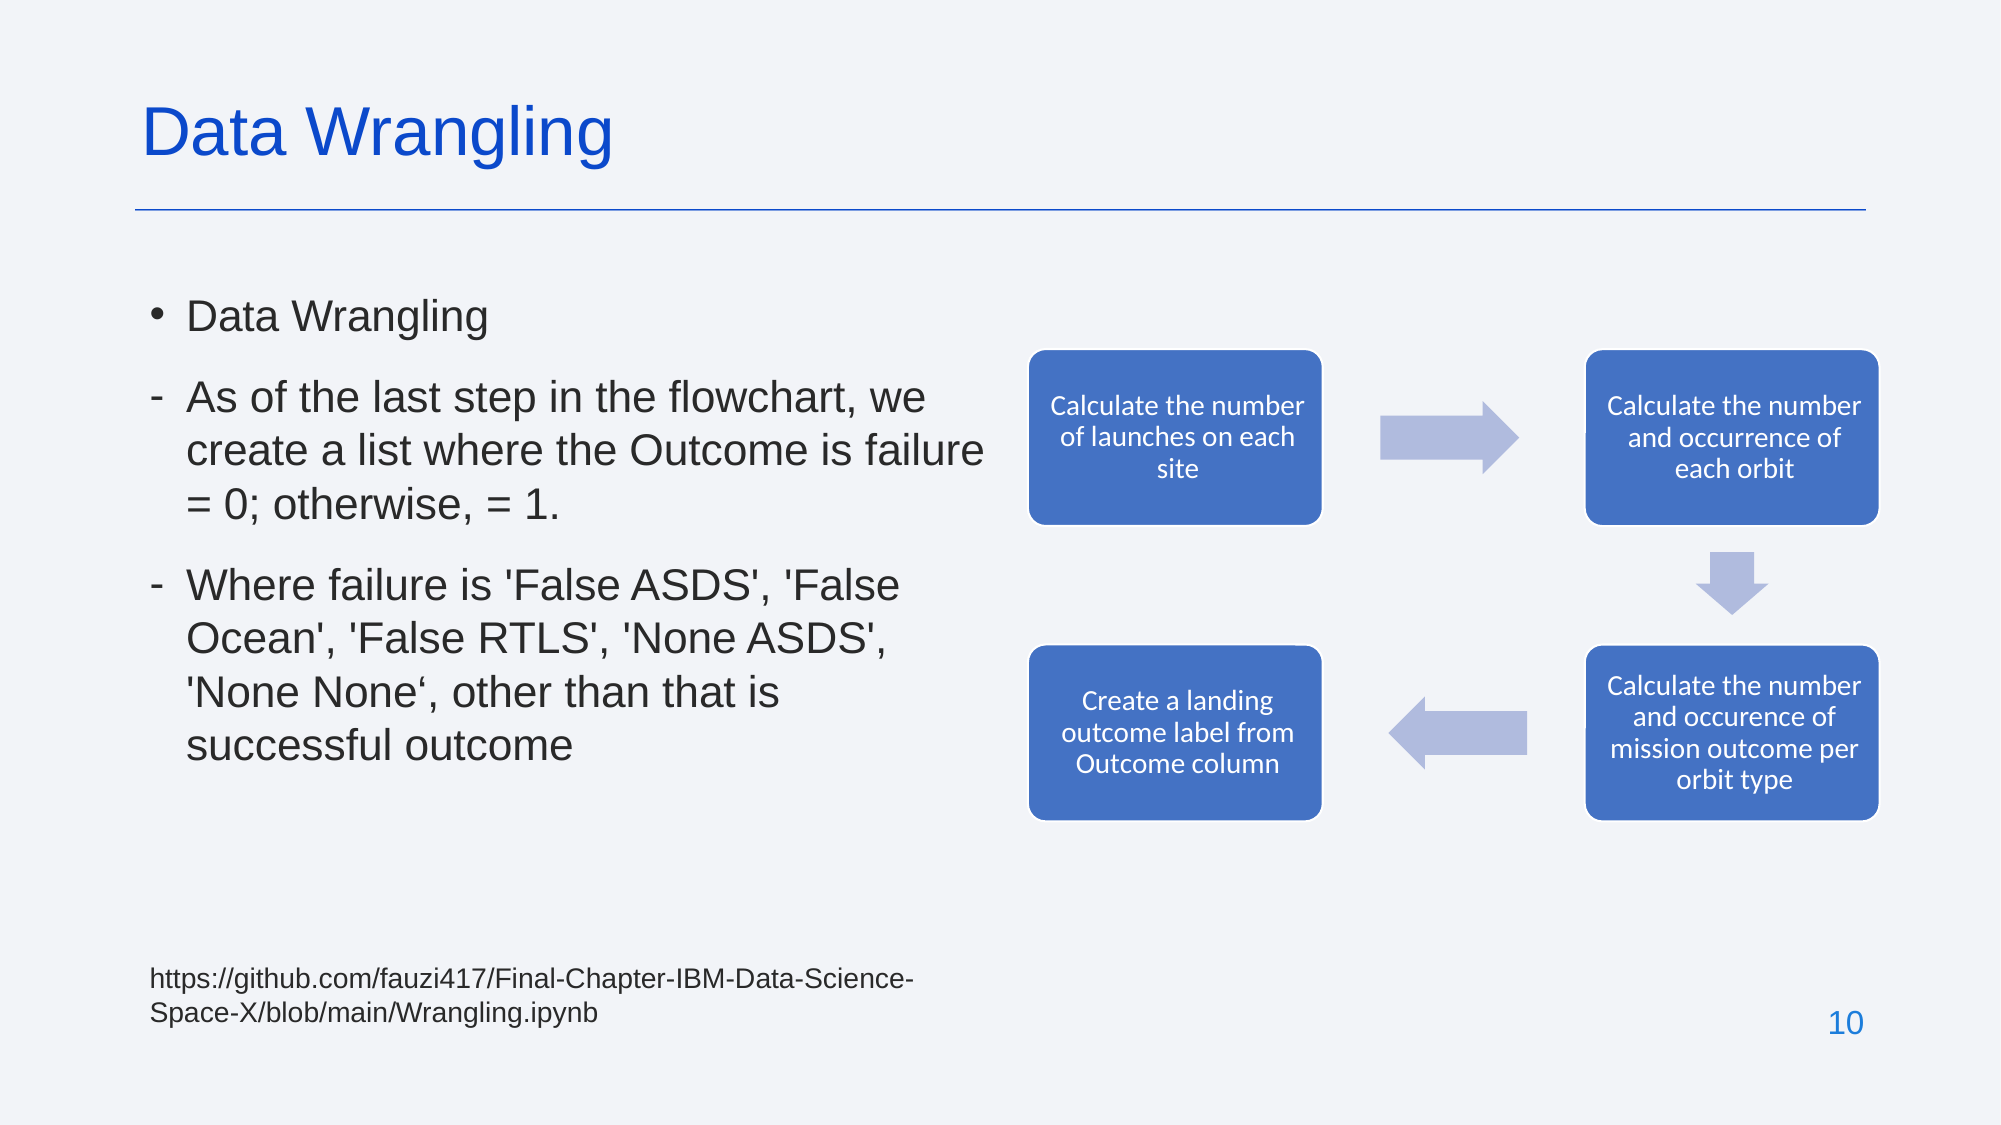

Data Wrangling
Data Wrangling
As of the last step in the flowchart, we create a list where the Outcome is failure = 0; otherwise, = 1.
Where failure is 'False ASDS', 'False Ocean', 'False RTLS', 'None ASDS', 'None None‘, other than that is successful outcome

https://github.com/fauzi417/Final-Chapter-IBM-Data-Science-Space-X/blob/main/Wrangling.ipynb
Calculate the number of launches on each site

Calculate the number and occurrence of each orbit

Calculate the number and occurence of mission outcome per orbit type

Create a landing outcome label from Outcome column
10